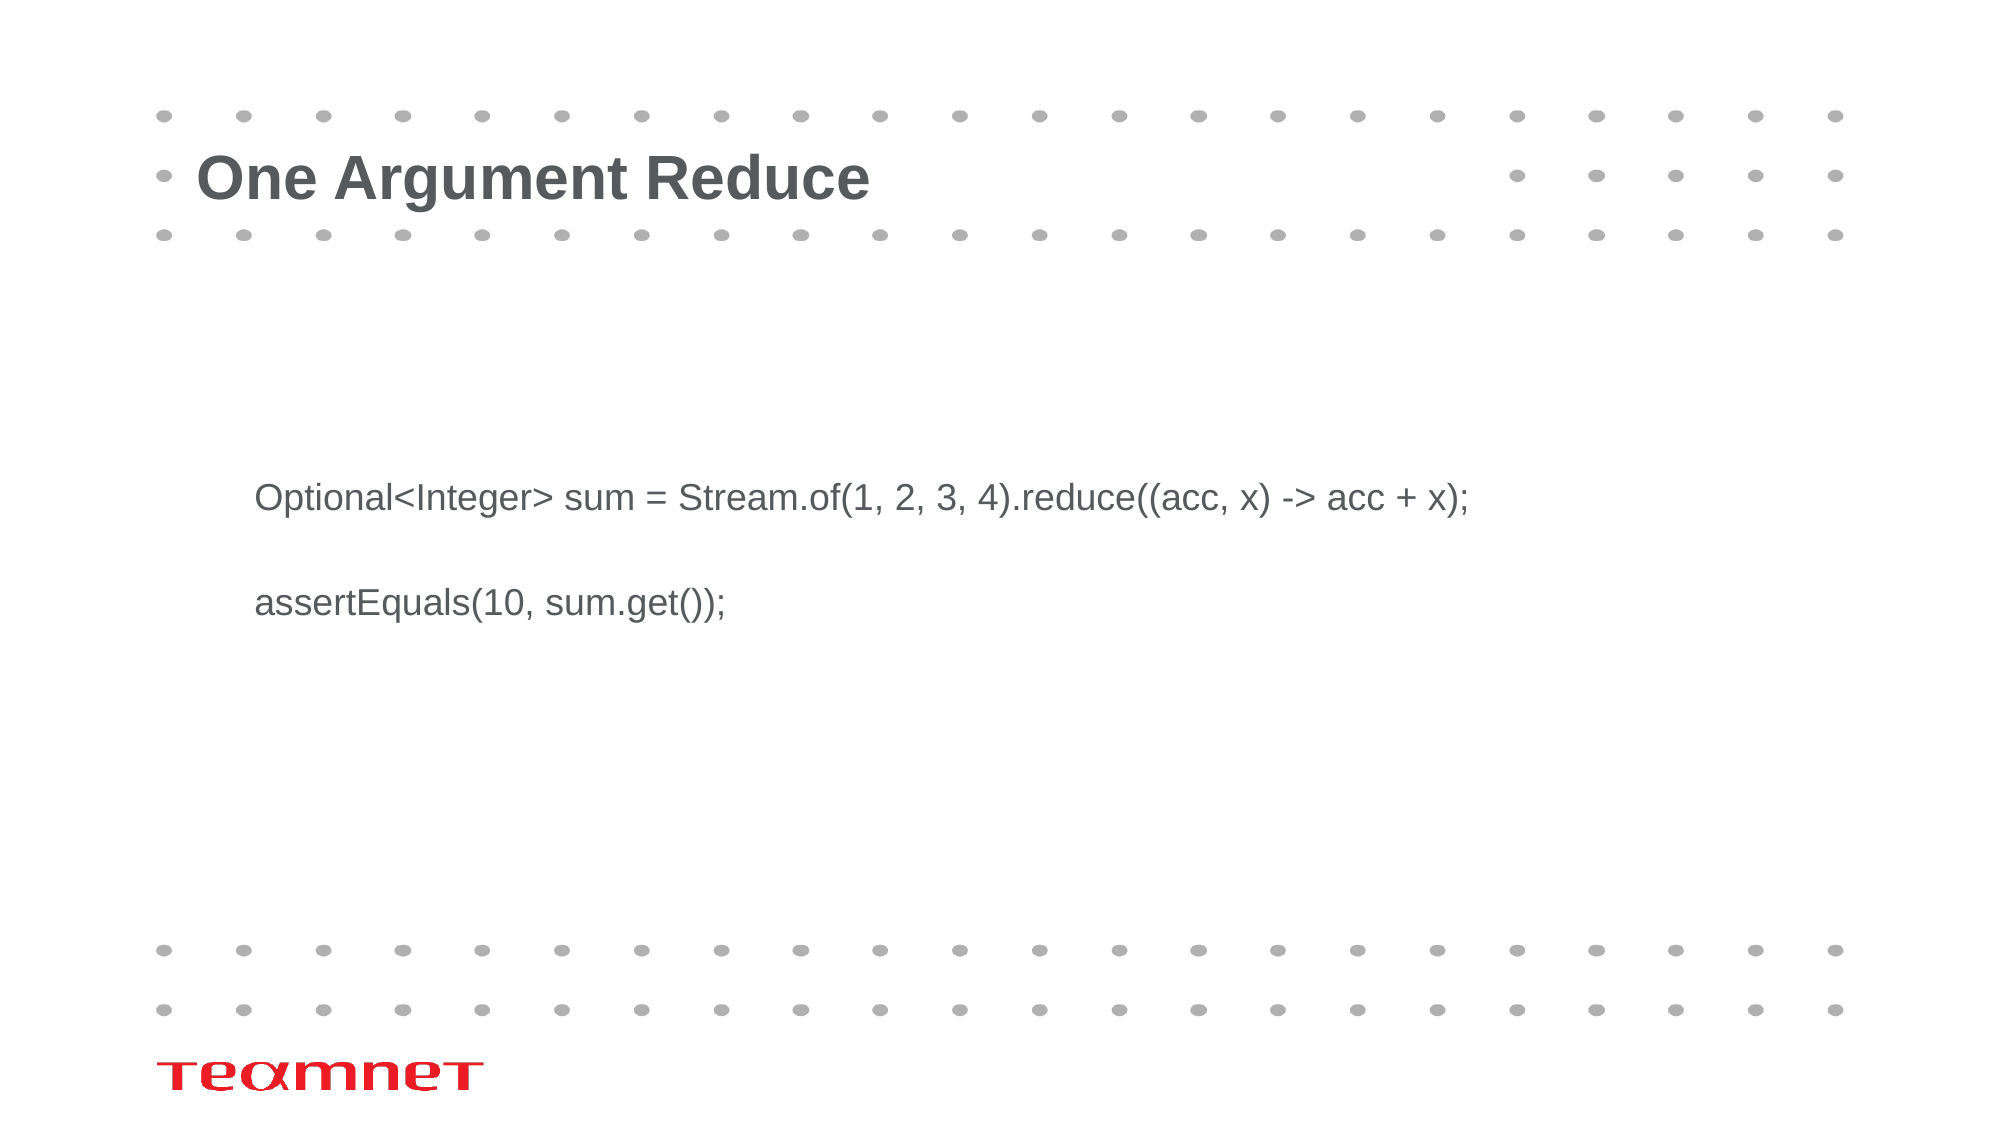

# One Argument Reduce
Optional<Integer> sum = Stream.of(1, 2, 3, 4).reduce((acc, x) -> acc + x);

assertEquals(10, sum.get());